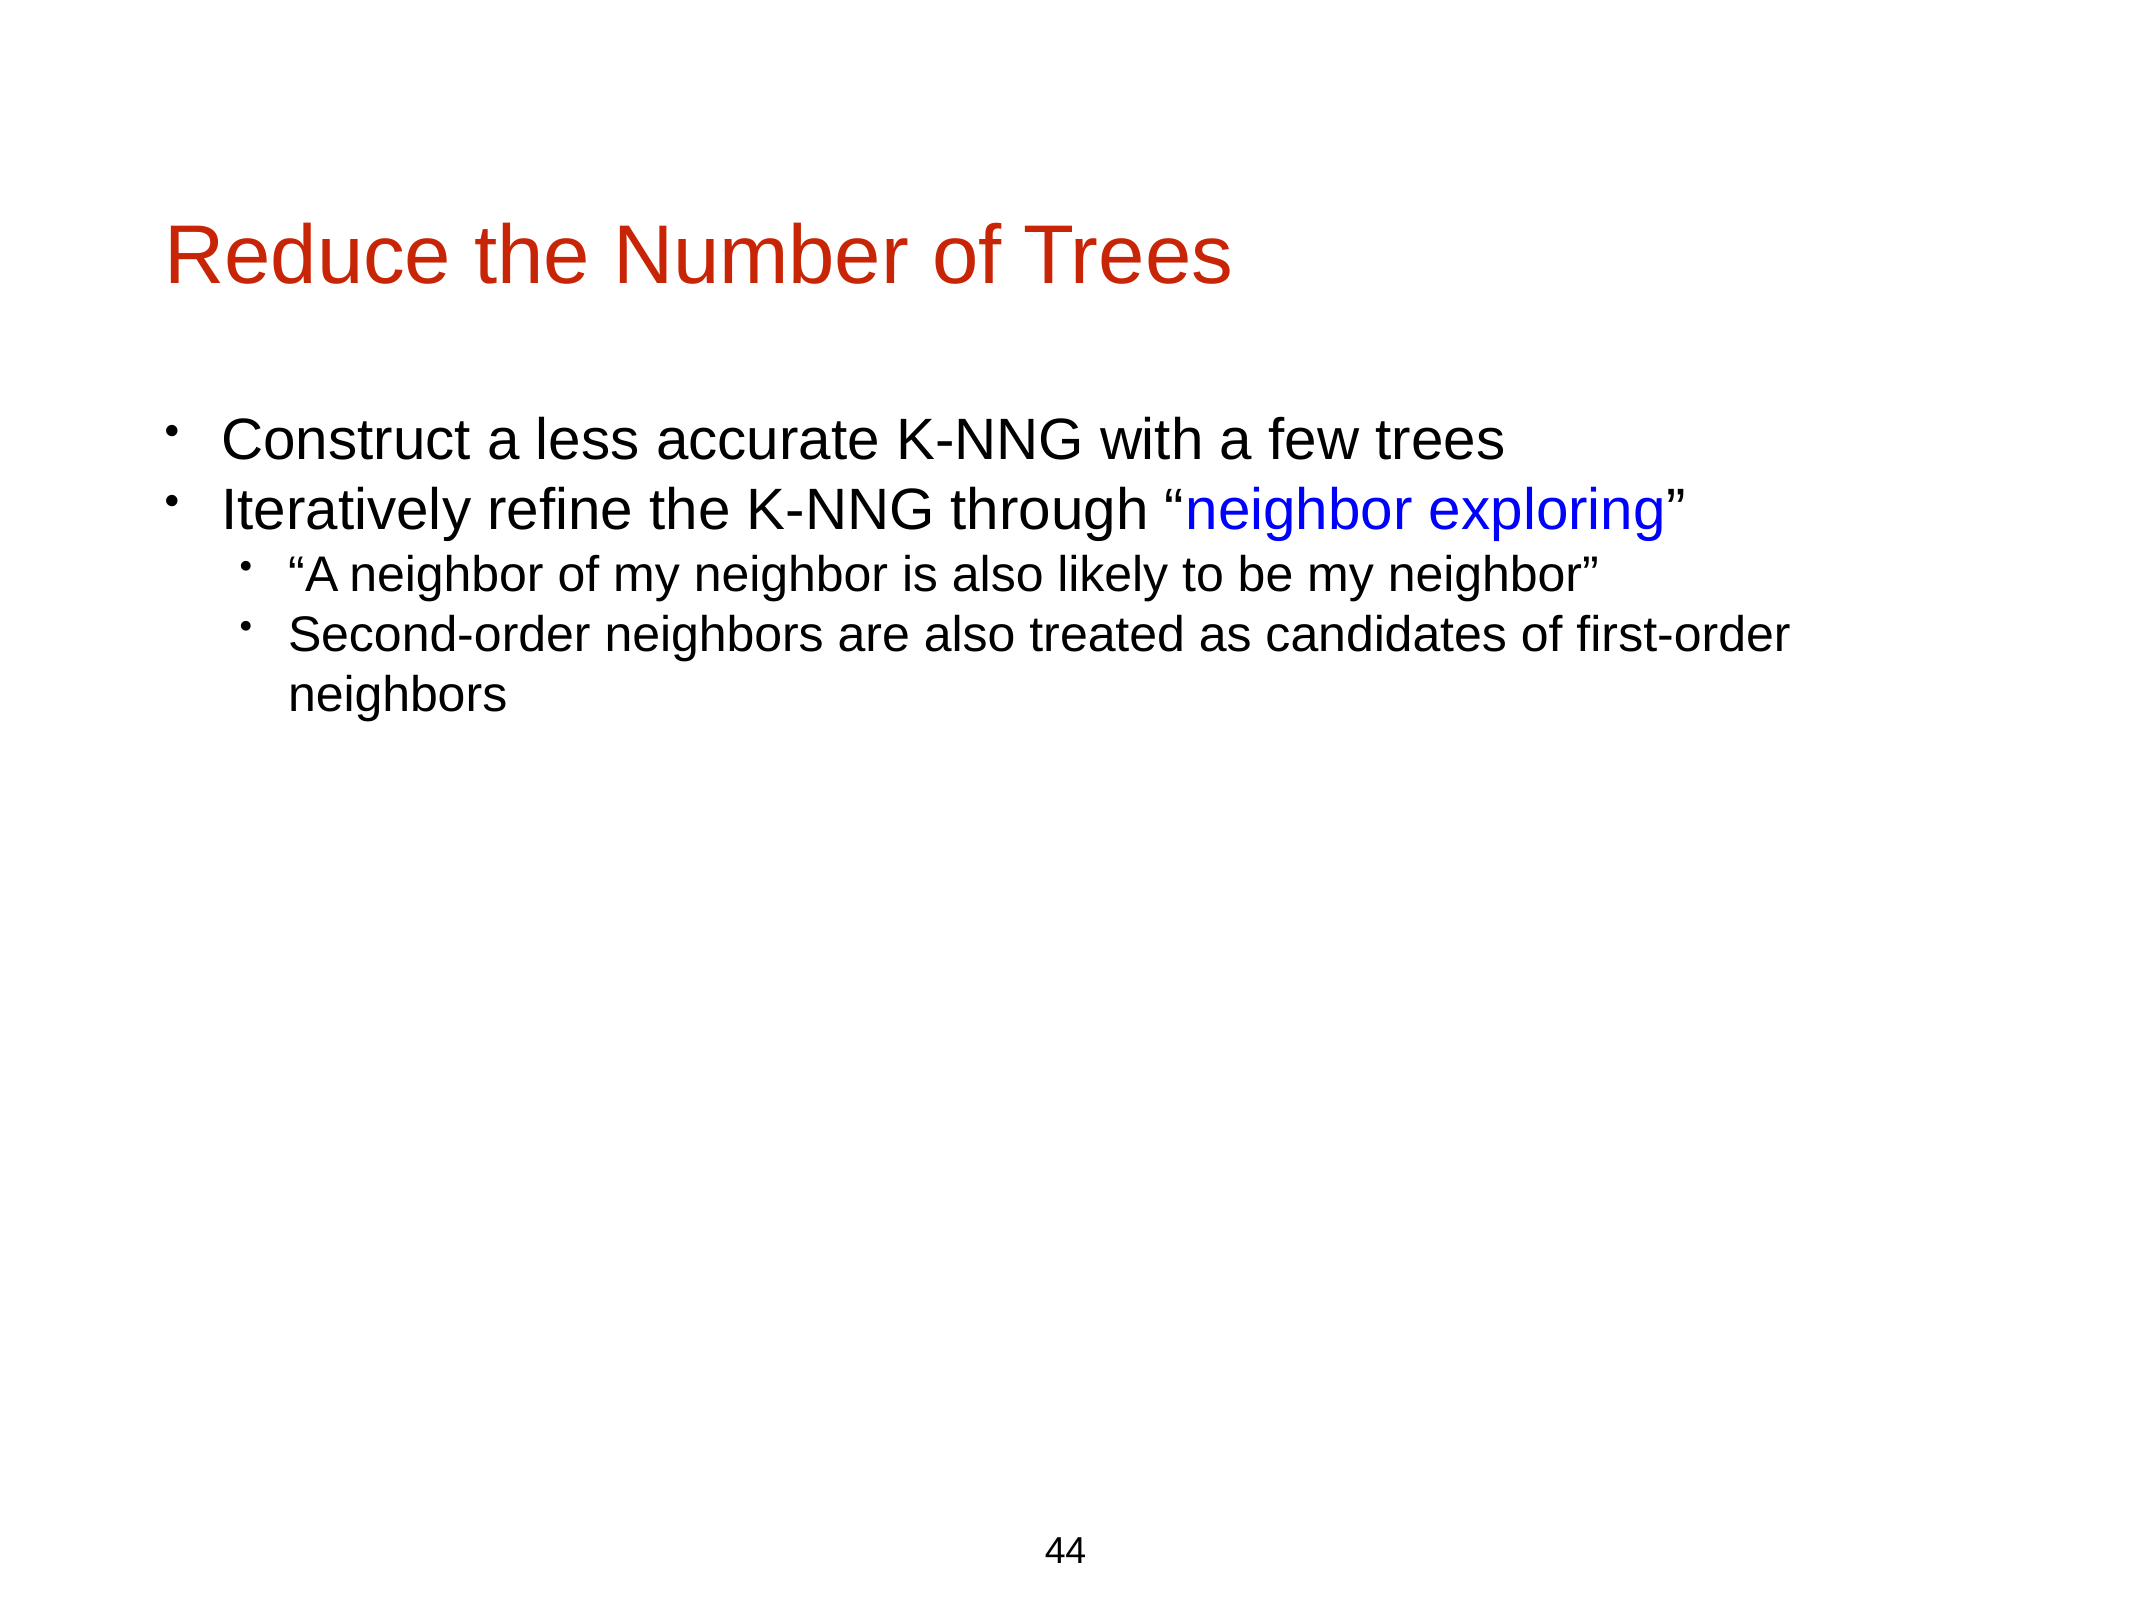

# Reduce the Number of Trees
Construct a less accurate K-NNG with a few trees
Iteratively refine the K-NNG through “neighbor exploring”
“A neighbor of my neighbor is also likely to be my neighbor”
Second-order neighbors are also treated as candidates of first-order neighbors
44